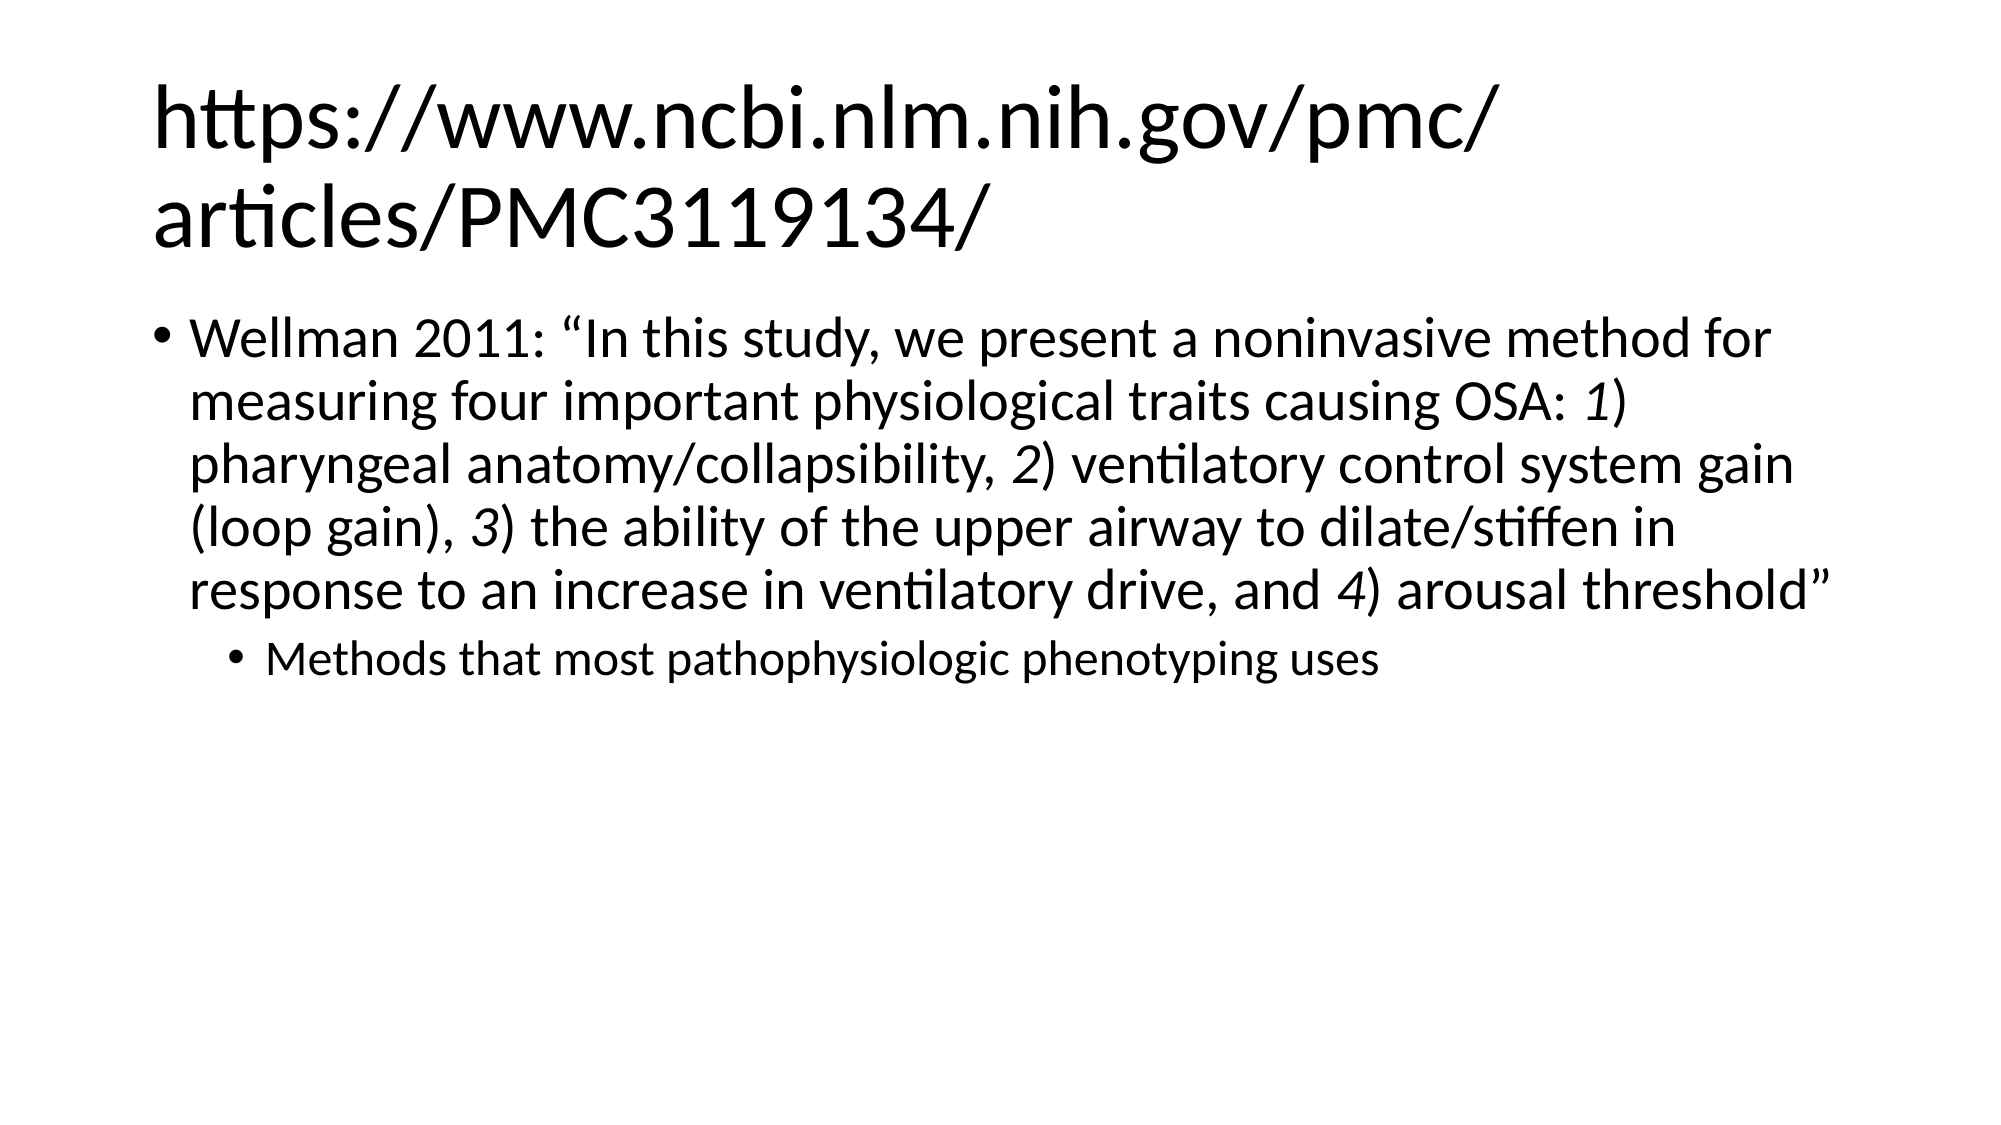

# https://www.ncbi.nlm.nih.gov/pmc/articles/PMC3119134/
Wellman 2011: “In this study, we present a noninvasive method for measuring four important physiological traits causing OSA: 1) pharyngeal anatomy/collapsibility, 2) ventilatory control system gain (loop gain), 3) the ability of the upper airway to dilate/stiffen in response to an increase in ventilatory drive, and 4) arousal threshold”
Methods that most pathophysiologic phenotyping uses